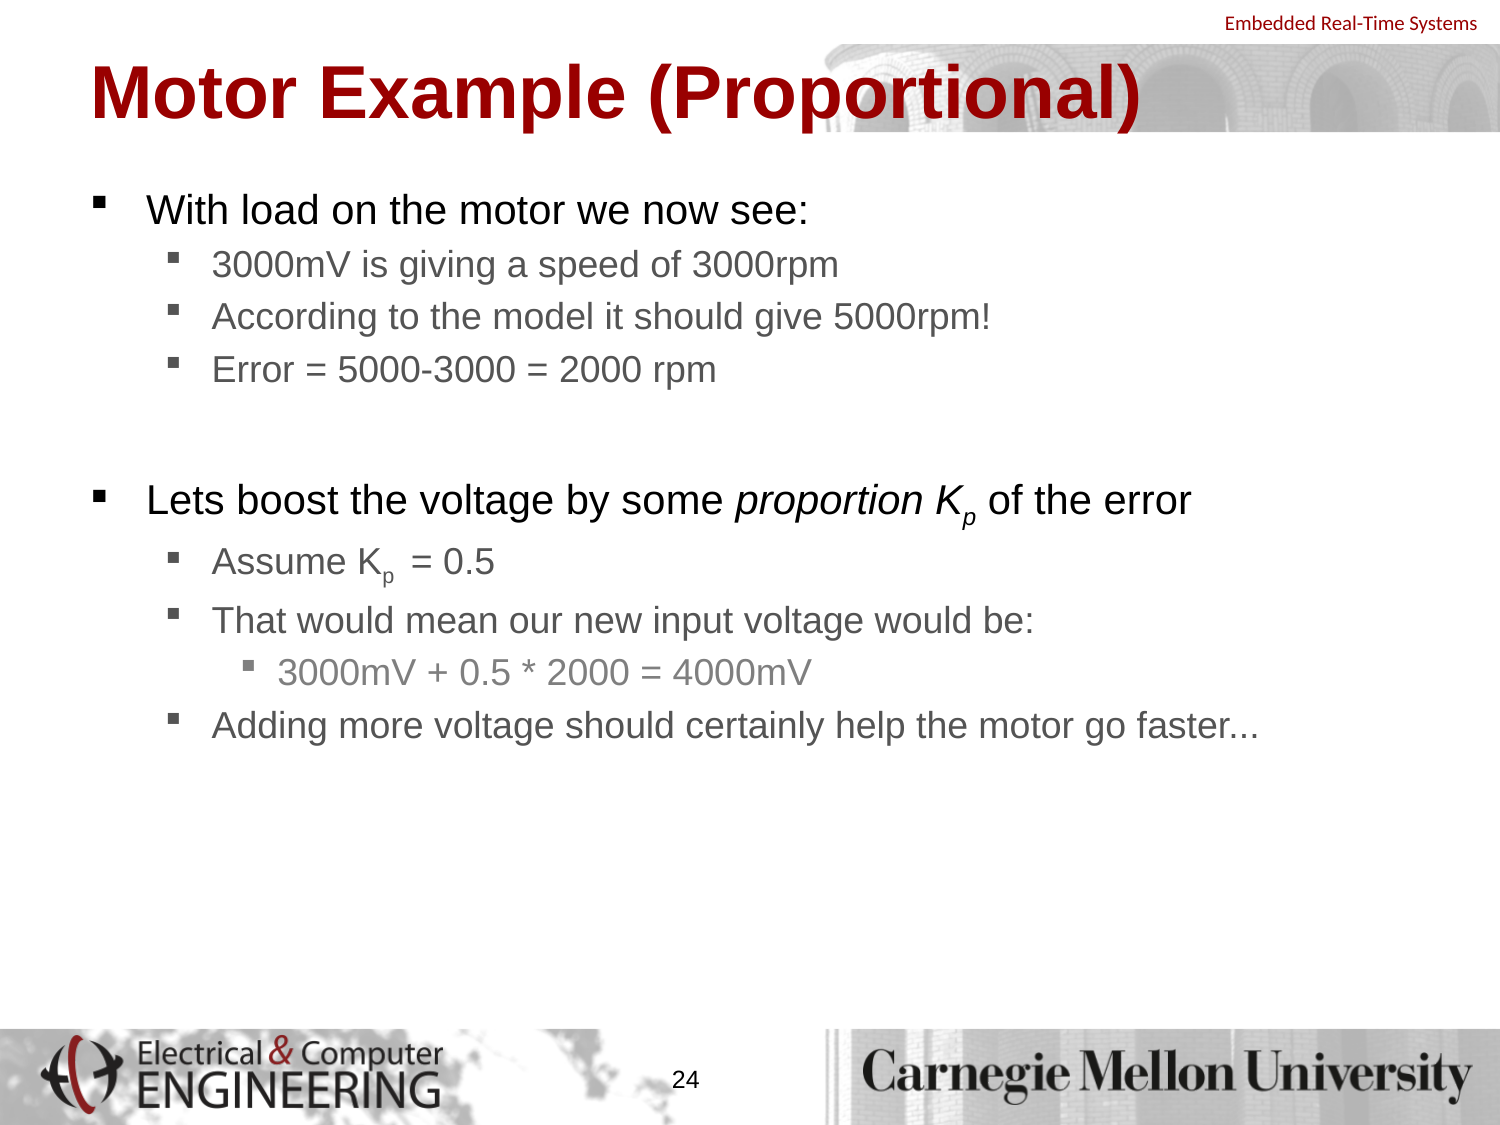

# Motor Example (Proportional)
With load on the motor we now see:
3000mV is giving a speed of 3000rpm
According to the model it should give 5000rpm!
Error = 5000-3000 = 2000 rpm

Lets boost the voltage by some proportion Kp of the error
Assume Kp  = 0.5
That would mean our new input voltage would be:
3000mV + 0.5 * 2000 = 4000mV
Adding more voltage should certainly help the motor go faster...
24